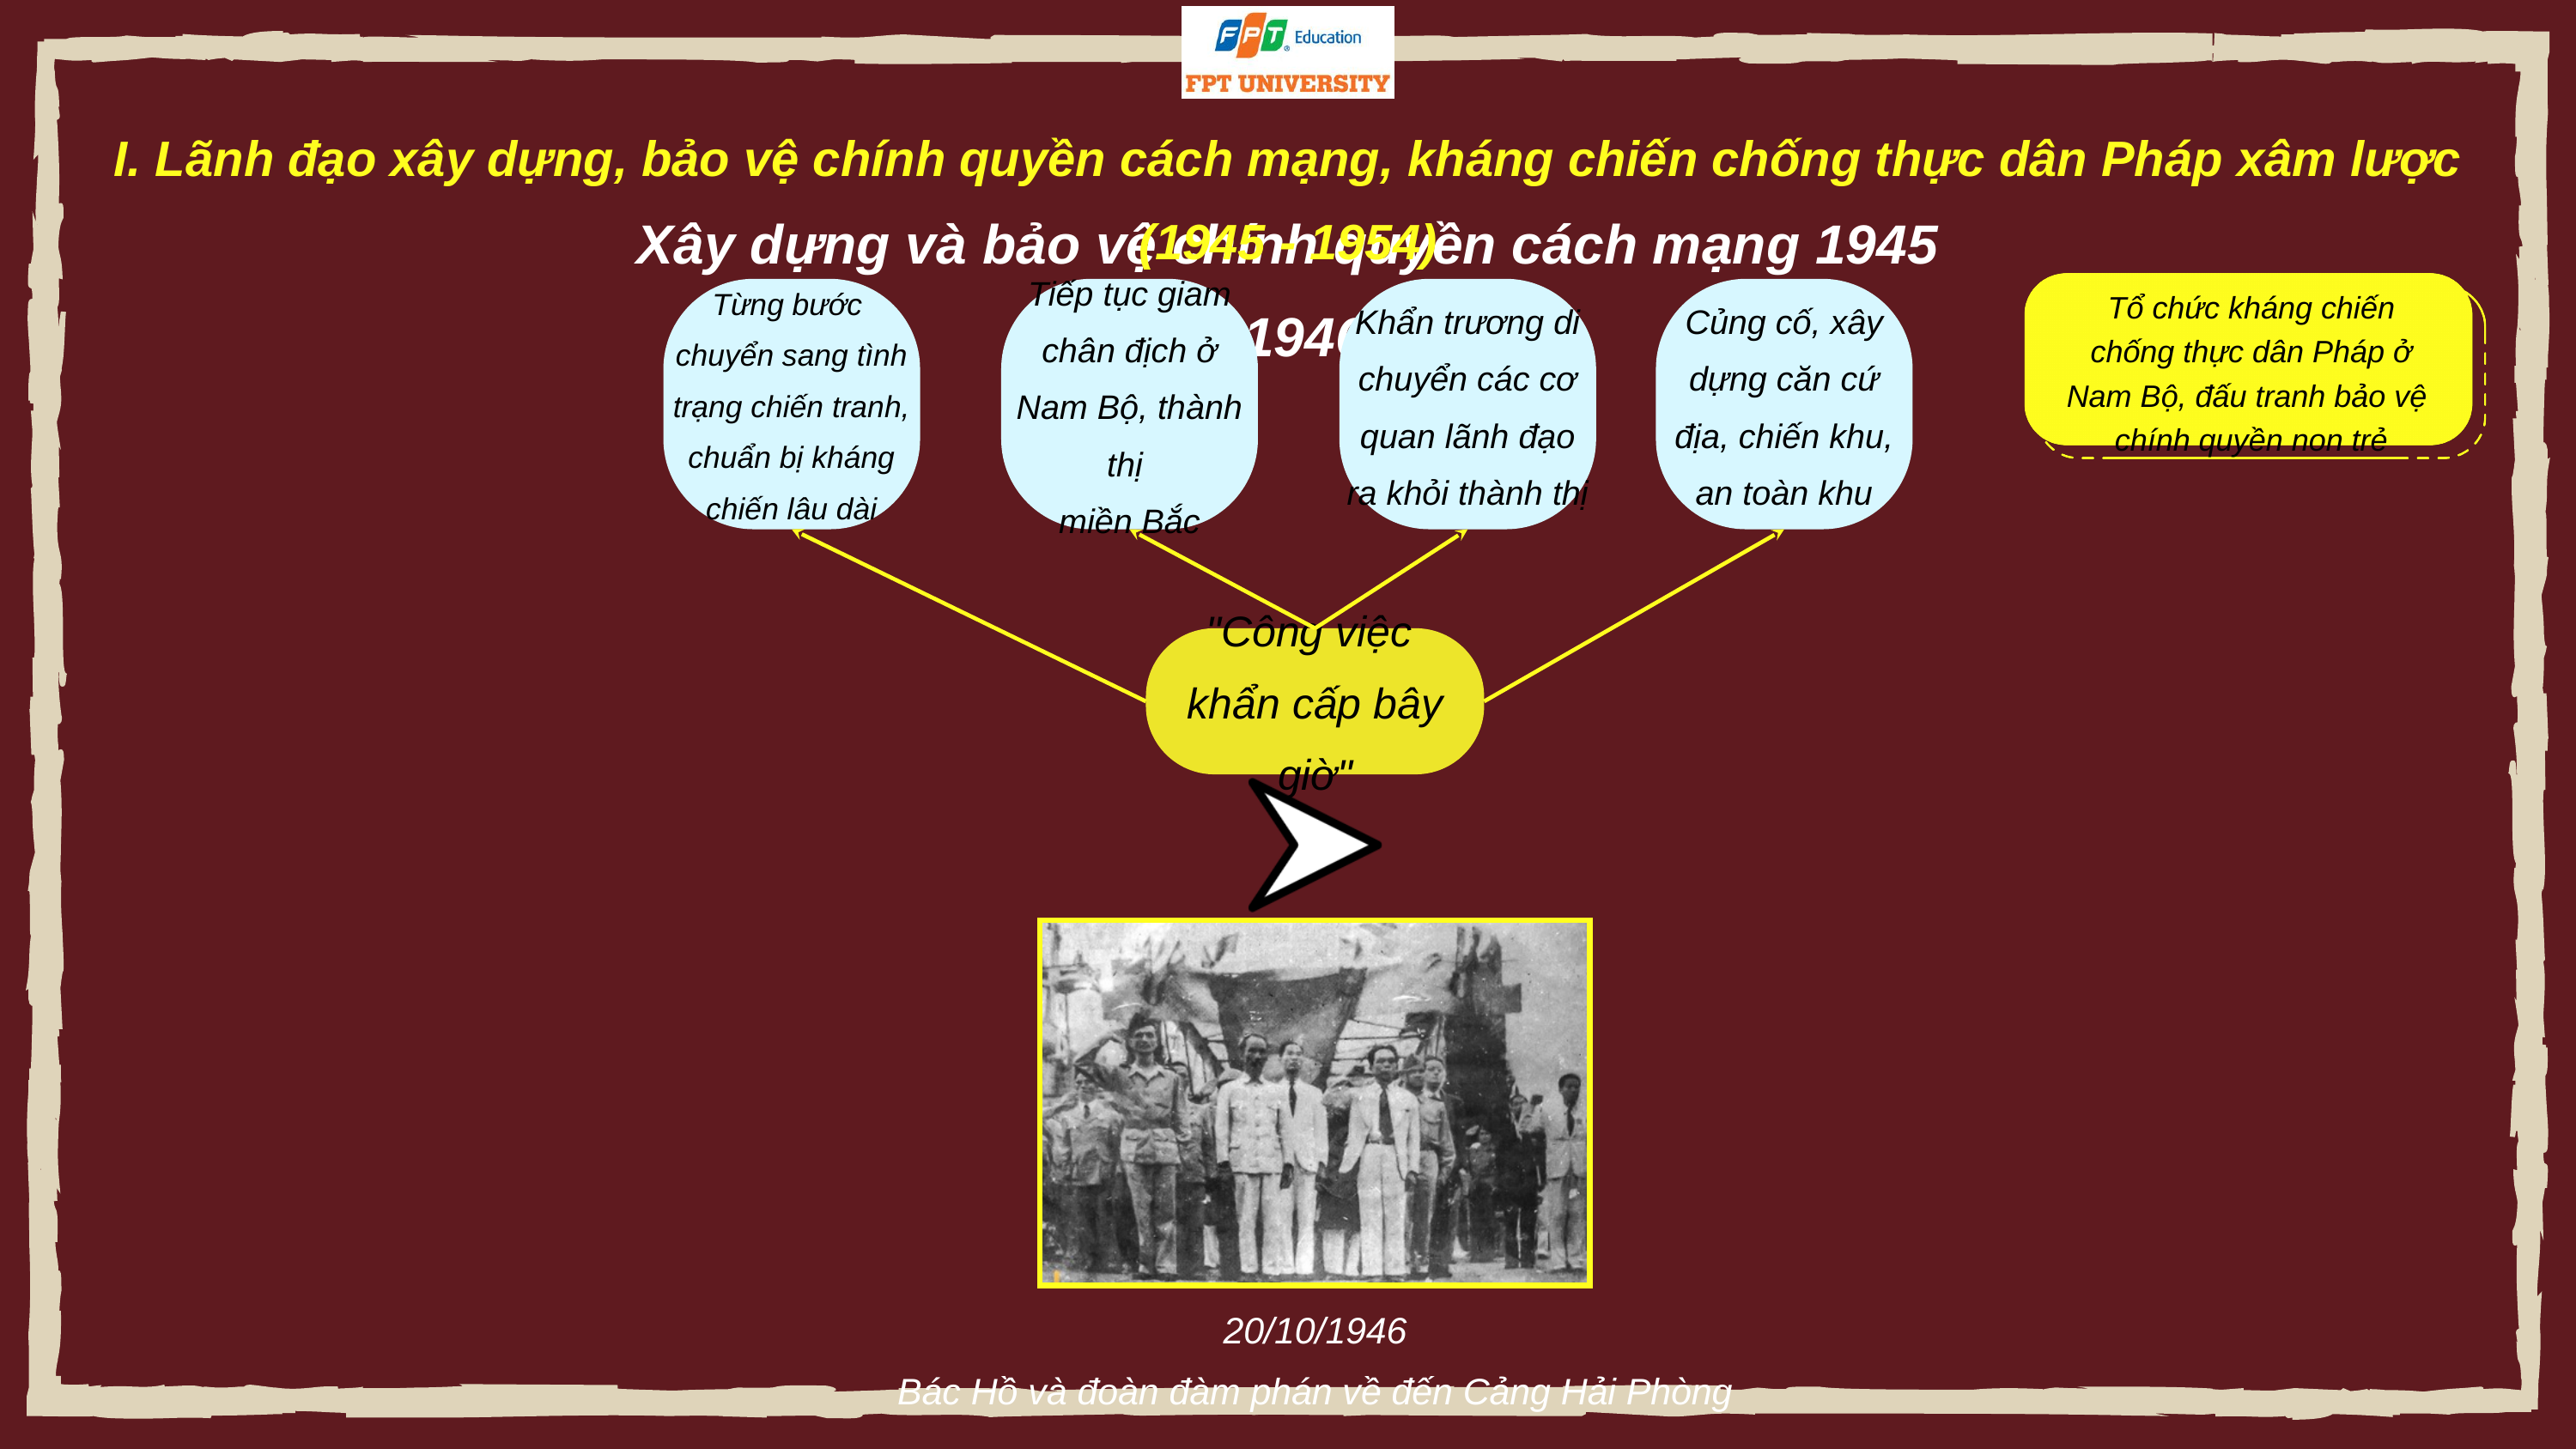

I. Lãnh đạo xây dựng, bảo vệ chính quyền cách mạng, kháng chiến chống thực dân Pháp xâm lược (1945 - 1954)
Xây dựng và bảo vệ chính quyền cách mạng 1945 - 1946

Từng bước
chuyển sang tình trạng chiến tranh, chuẩn bị kháng chiến lâu dài

Tiếp tục giam chân địch ở Nam Bộ, thành thị
miền Bắc

Khẩn trương di chuyển các cơ quan lãnh đạo ra khỏi thành thị

Củng cố, xây dựng căn cứ địa, chiến khu, an toàn khu

Tổ chức kháng chiến chống thực dân Pháp ở Nam Bộ, đấu tranh bảo vệ  chính quyền non trẻ

"Công việc
khẩn cấp bây giờ"

20/10/1946
Bác Hồ và đoàn đàm phán về đến Cảng Hải Phòng